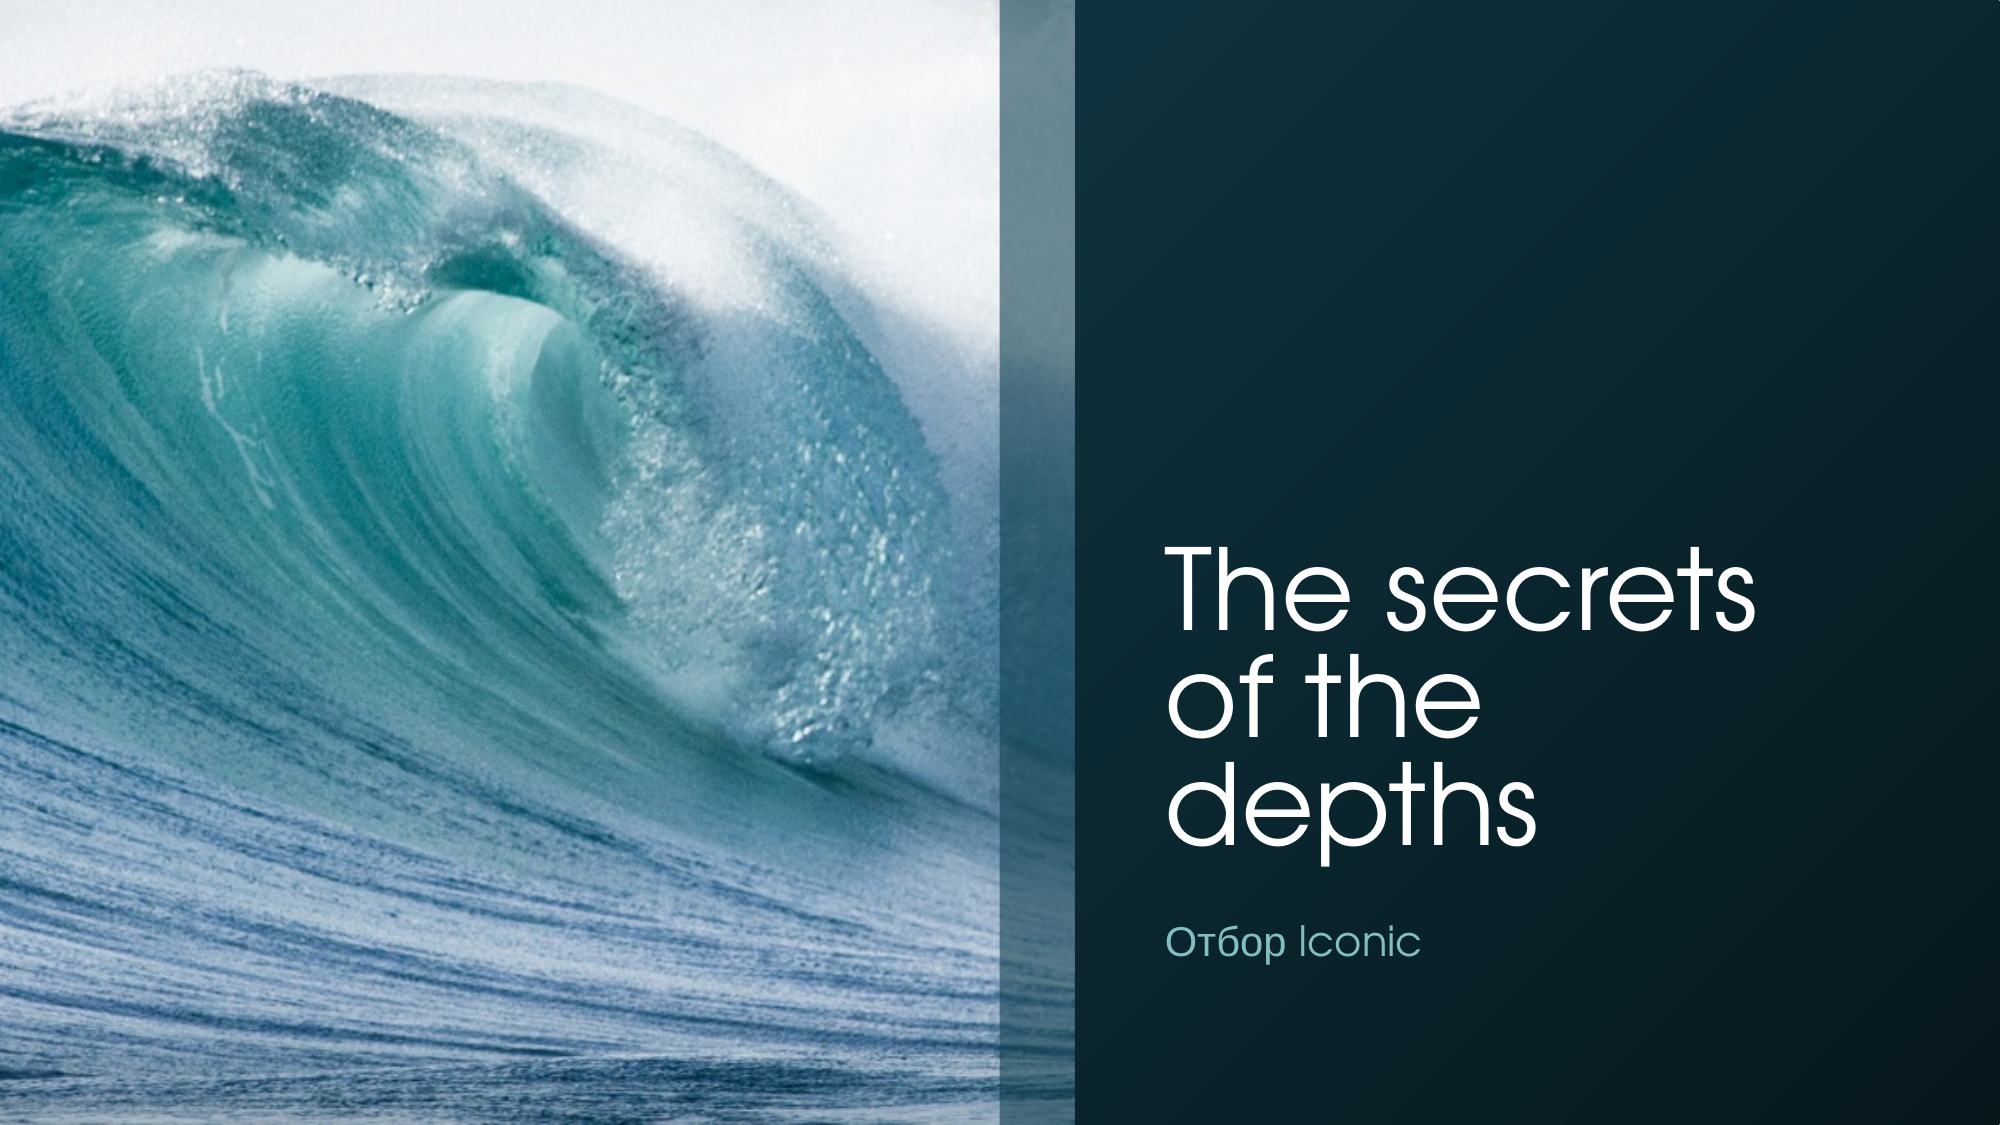

# The secrets of the depths
Отбор Iconic